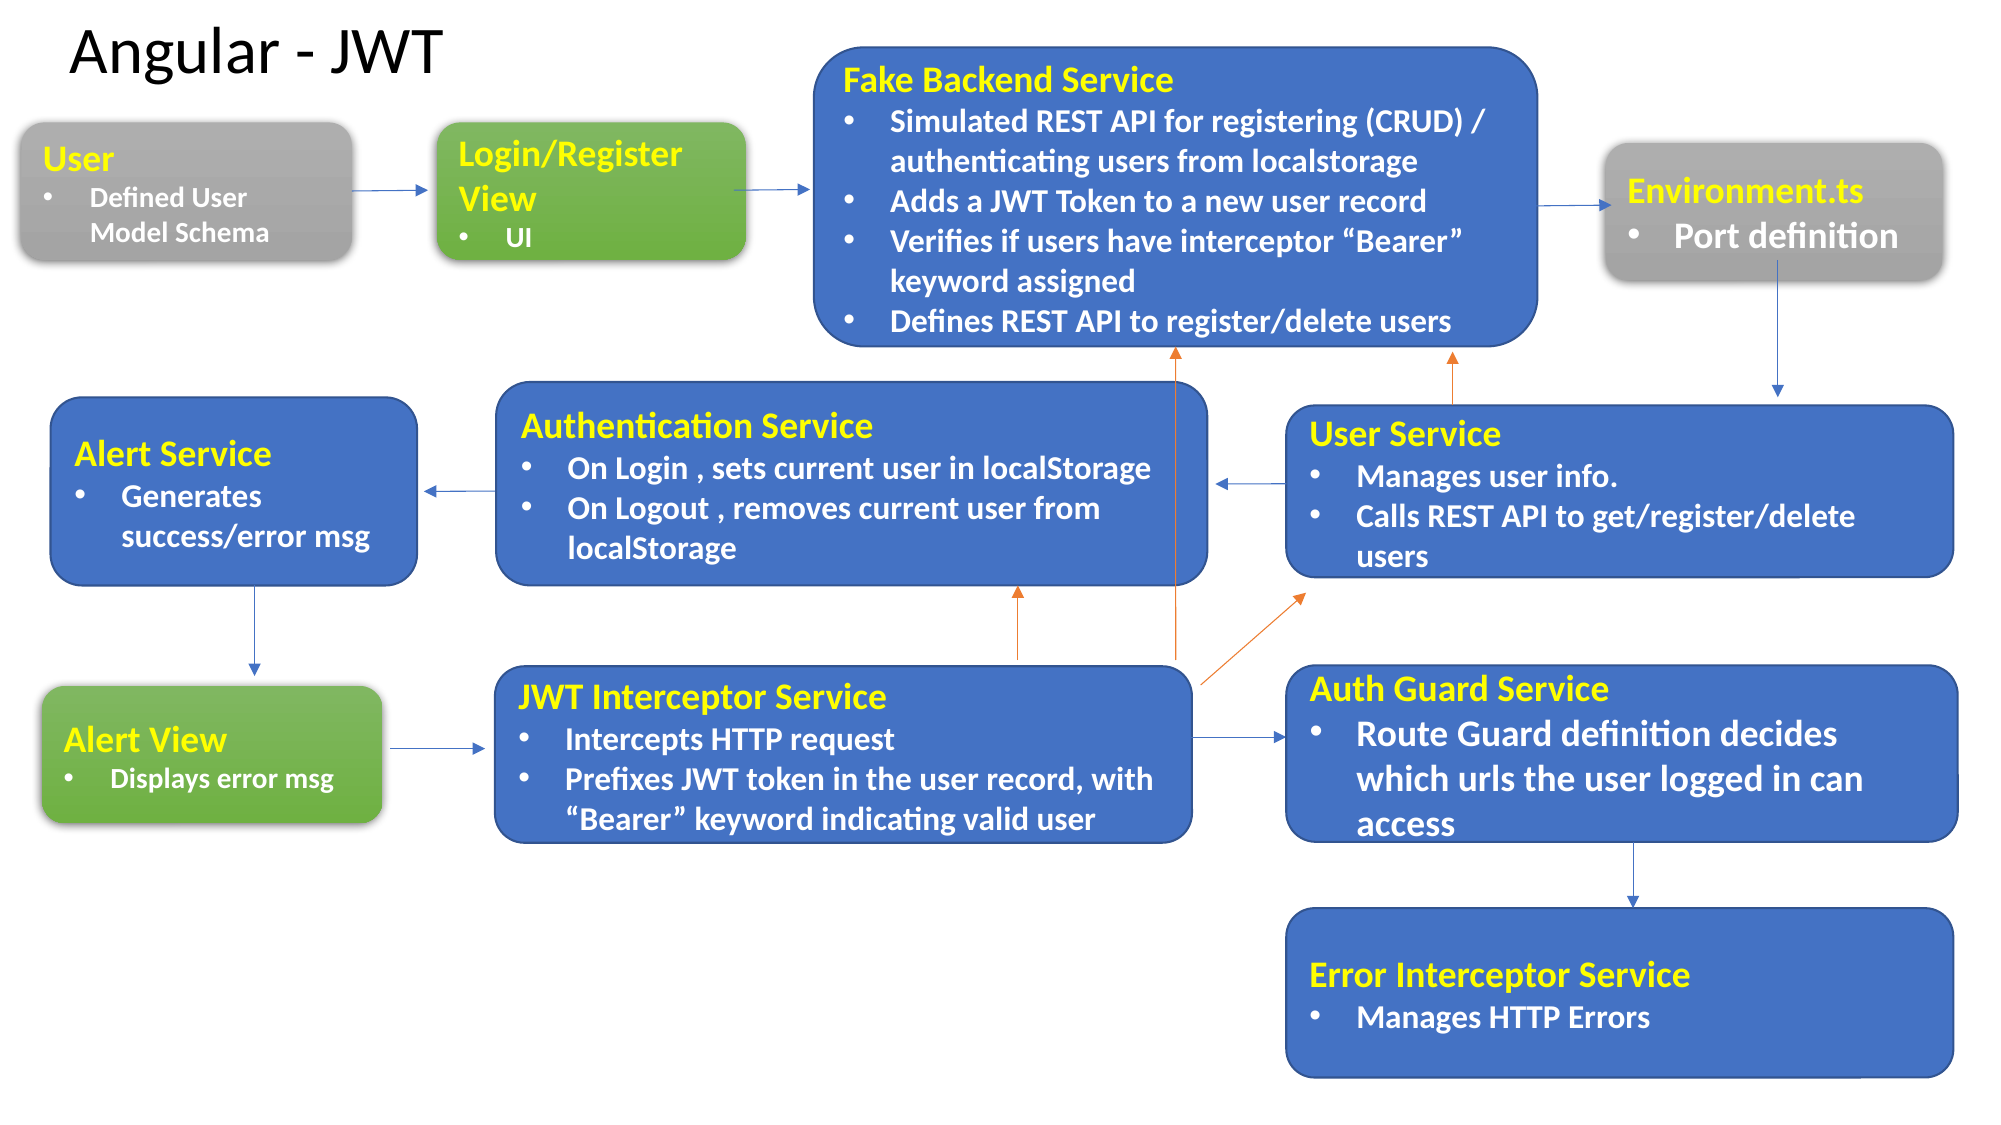

# Angular - JWT

Fake Backend Service
Simulated REST API for registering (CRUD) / authenticating users from localstorage
Adds a JWT Token to a new user record
Verifies if users have interceptor “Bearer” keyword assigned
Defines REST API to register/delete users

User
Defined User Model Schema

Login/Register View
UI

Environment.ts
Port definition

Authentication Service
On Login , sets current user in localStorage
On Logout , removes current user from localStorage

Alert Service
Generates  success/error msg

User Service
Manages user info.
Calls REST API to get/register/delete users

Auth Guard Service
Route Guard definition decides which urls the user logged in can access
JWT Interceptor Service
Intercepts HTTP request
Prefixes JWT token in the user record, with “Bearer” keyword indicating valid user

Alert View
Displays error msg

Error Interceptor Service
Manages HTTP Errors